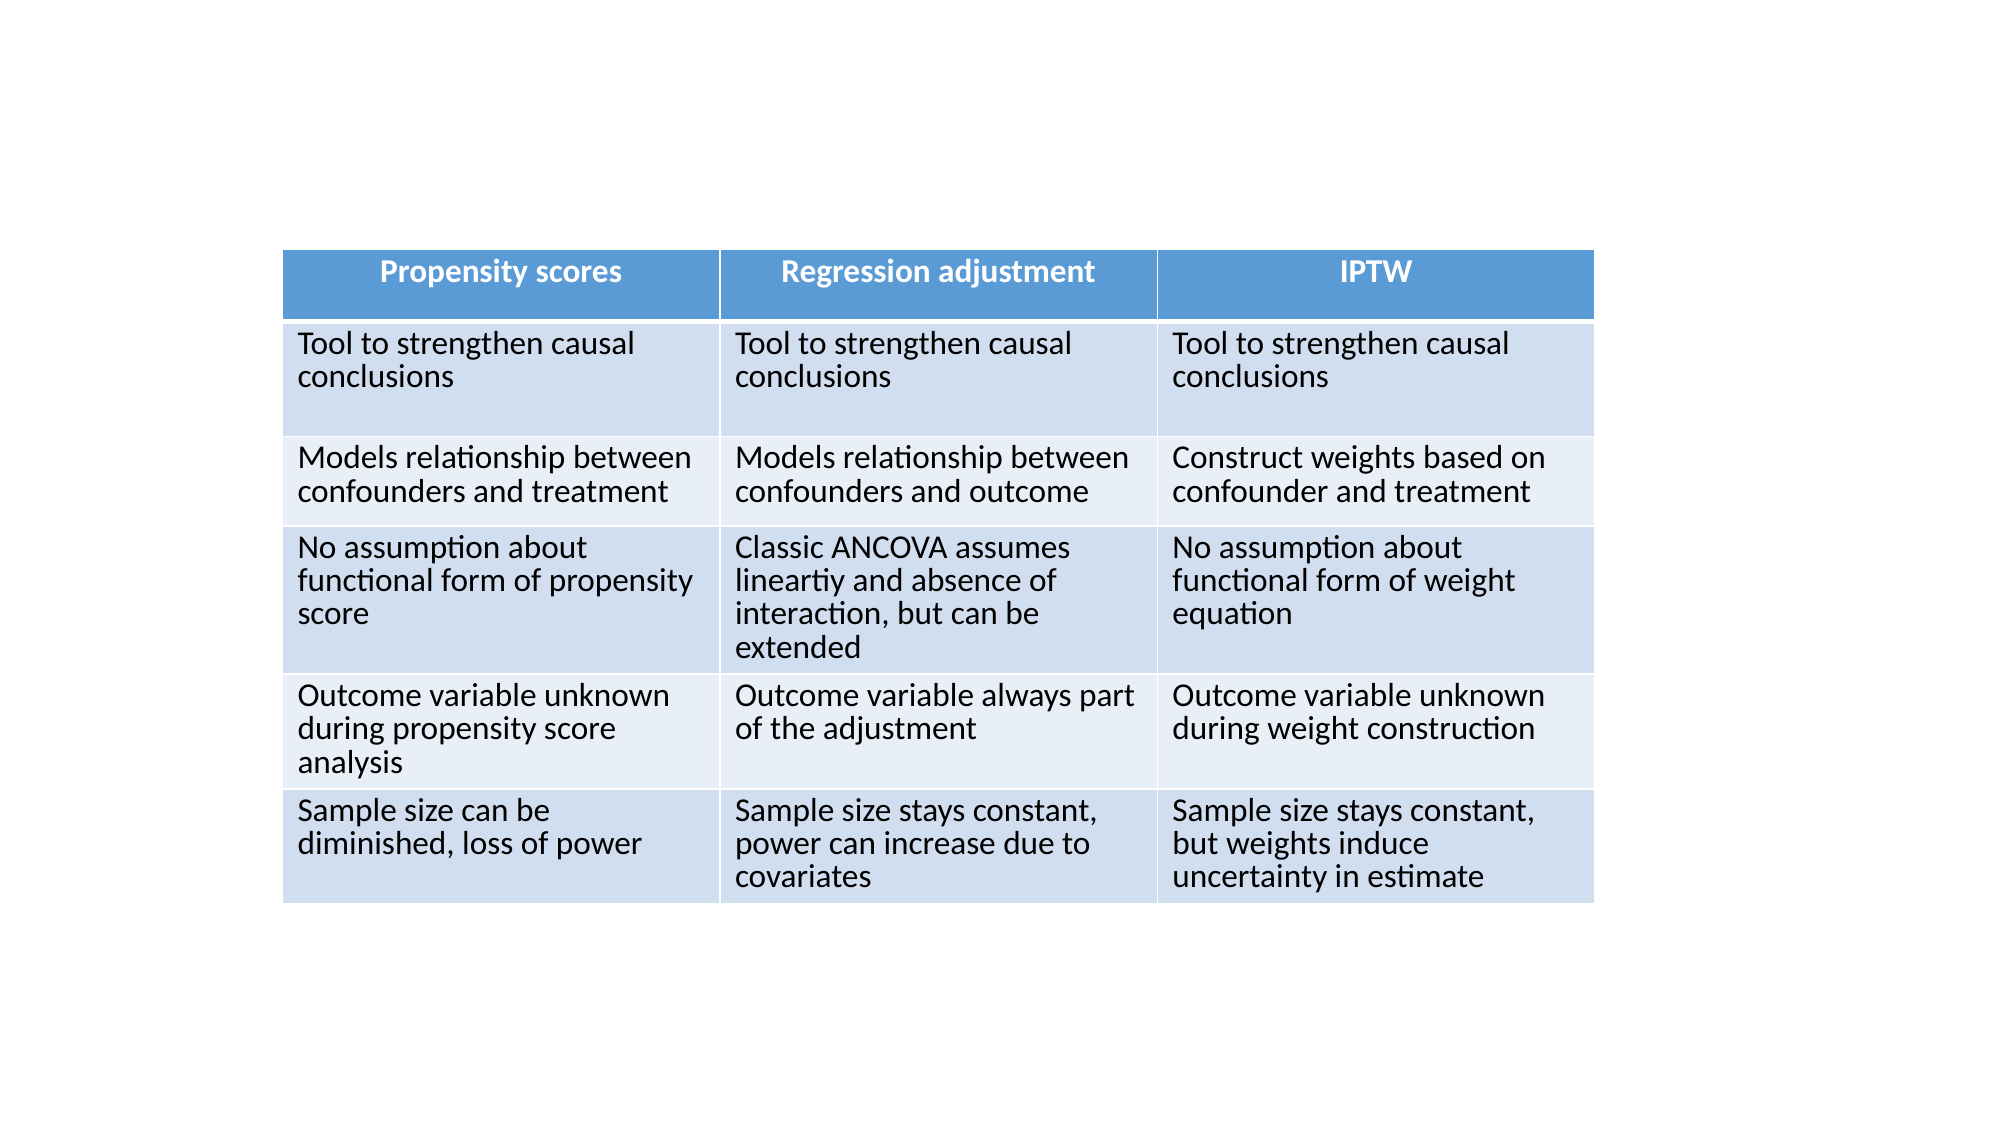

#
| Propensity scores | Regression adjustment | IPTW |
| --- | --- | --- |
| Tool to strengthen causal conclusions | Tool to strengthen causal conclusions | Tool to strengthen causal conclusions |
| Models relationship between confounders and treatment | Models relationship between confounders and outcome | Construct weights based on confounder and treatment |
| No assumption about functional form of propensity score | Classic ANCOVA assumes lineartiy and absence of interaction, but can be extended | No assumption about functional form of weight equation |
| Outcome variable unknown during propensity score analysis | Outcome variable always part of the adjustment | Outcome variable unknown during weight construction |
| Sample size can be diminished, loss of power | Sample size stays constant, power can increase due to covariates | Sample size stays constant, but weights induce uncertainty in estimate |
162